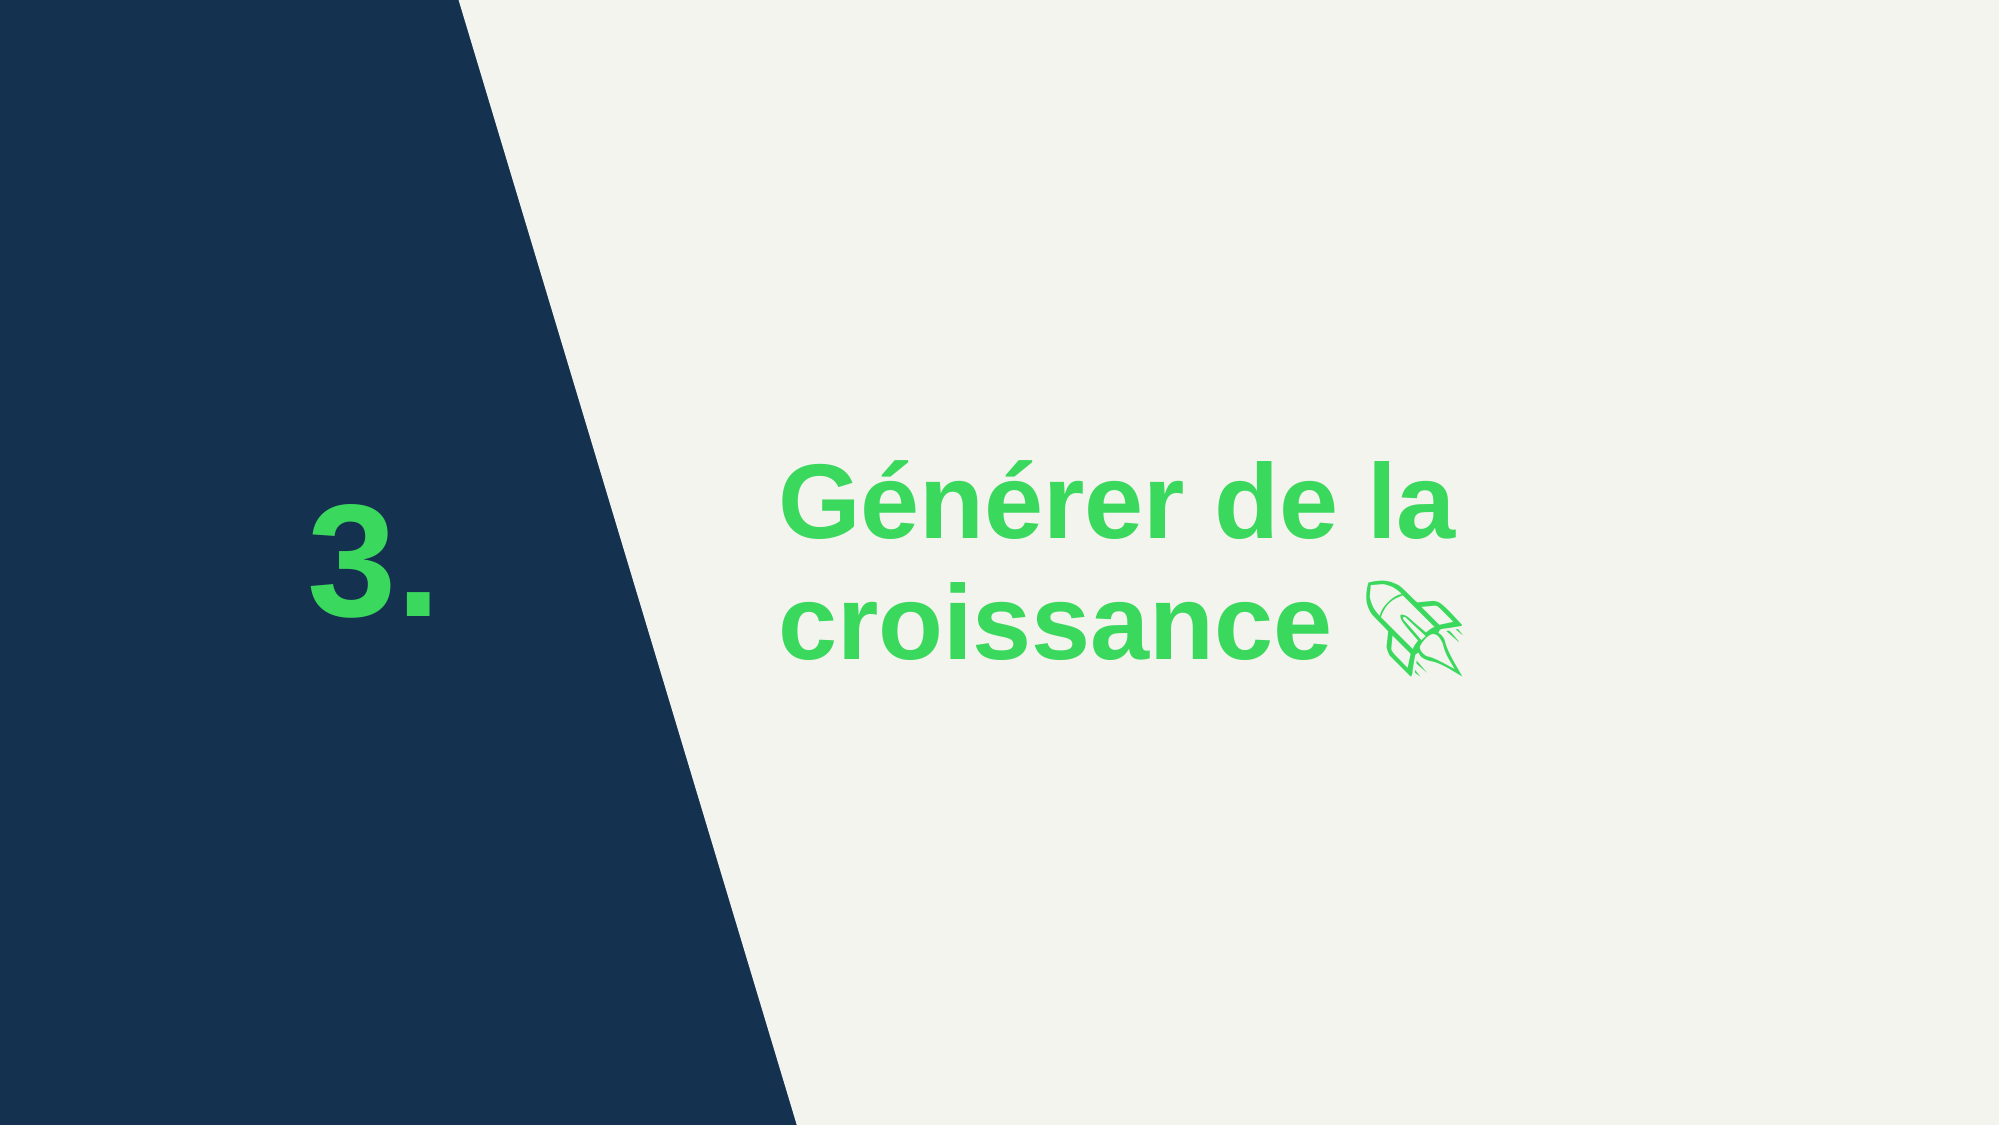

# Générer de la croissance 🚀
3.